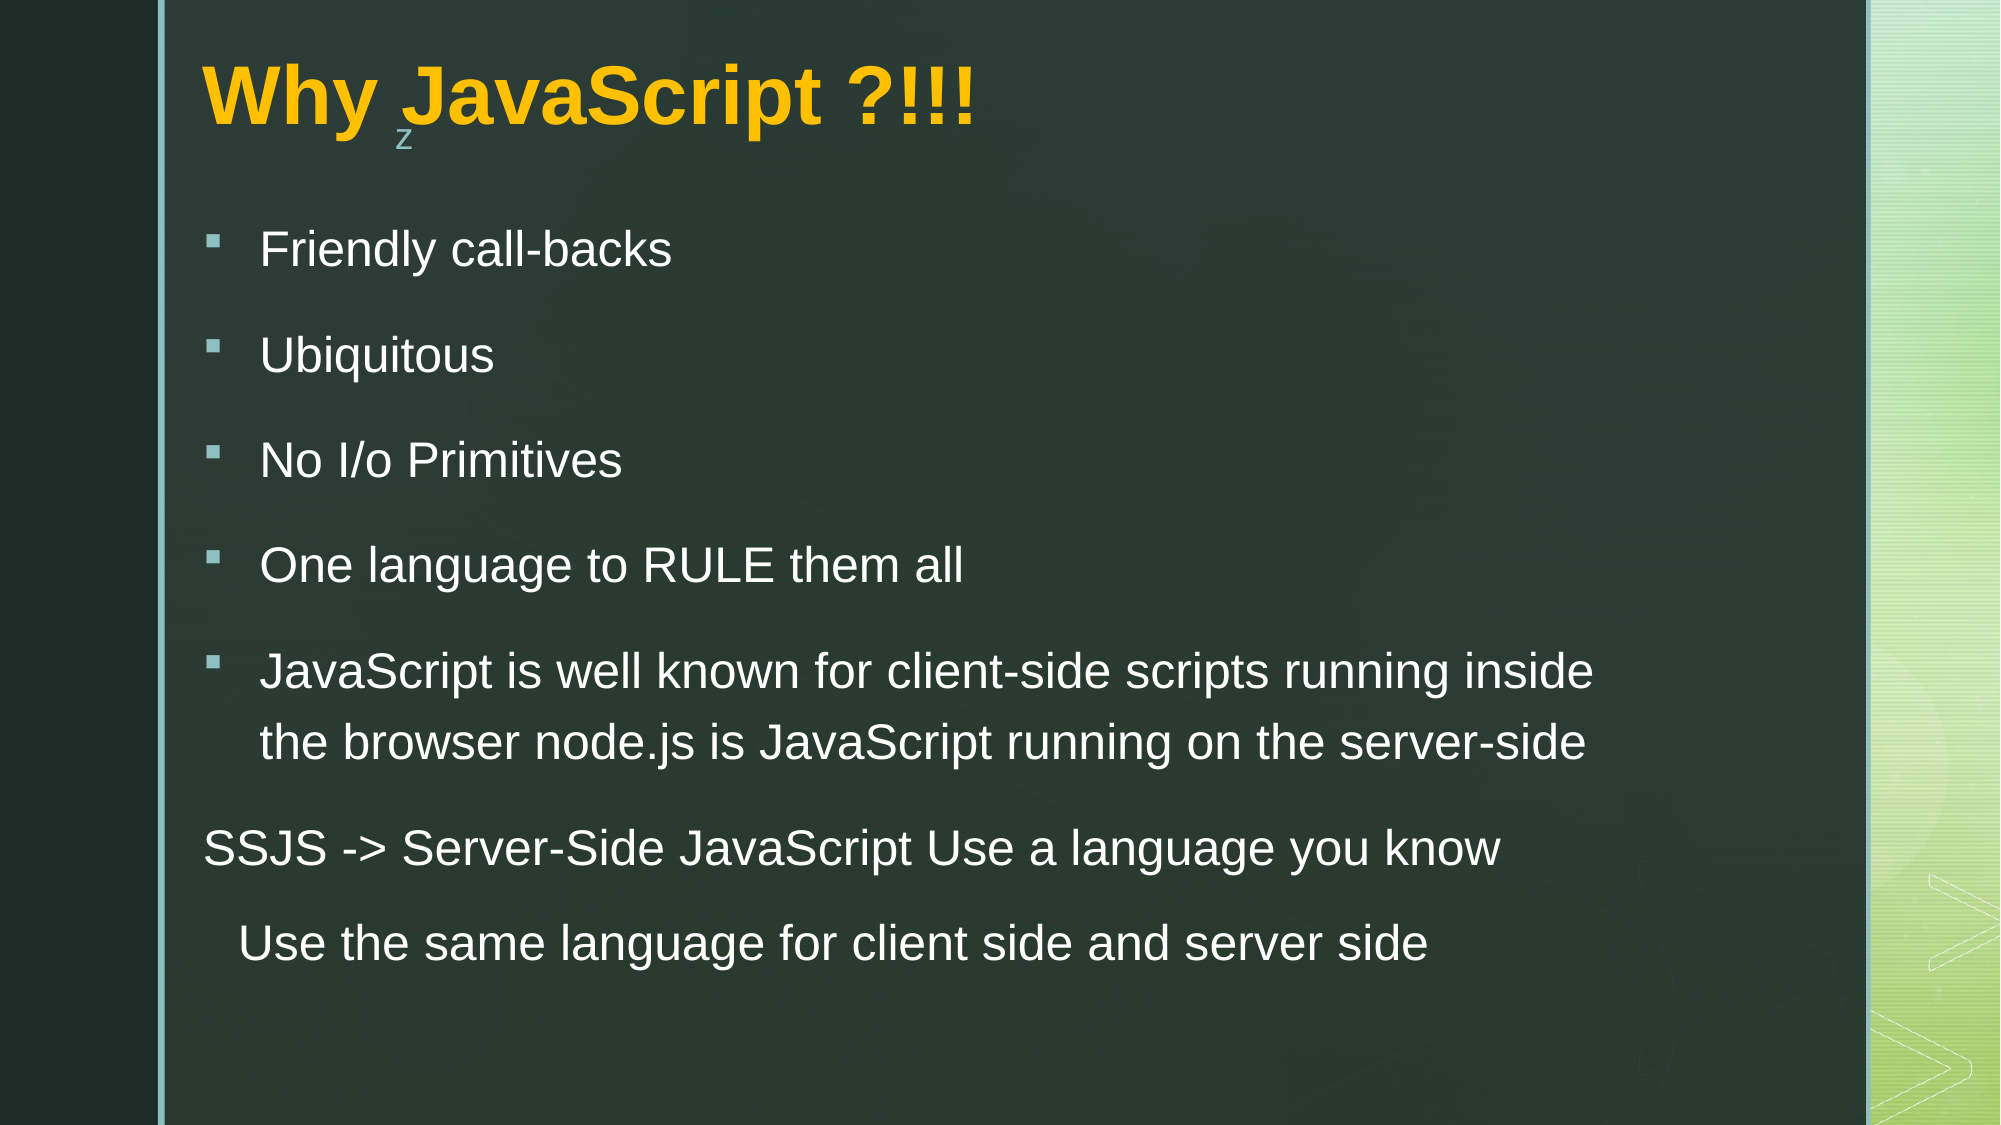

# Why JavaScript ?!!!
Friendly call-backs
Ubiquitous
No I/o Primitives
One language to RULE them all
JavaScript is well known for client-side scripts running inside the browser node.js is JavaScript running on the server-side
SSJS -> Server-Side JavaScript Use a language you know
Use the same language for client side and server side